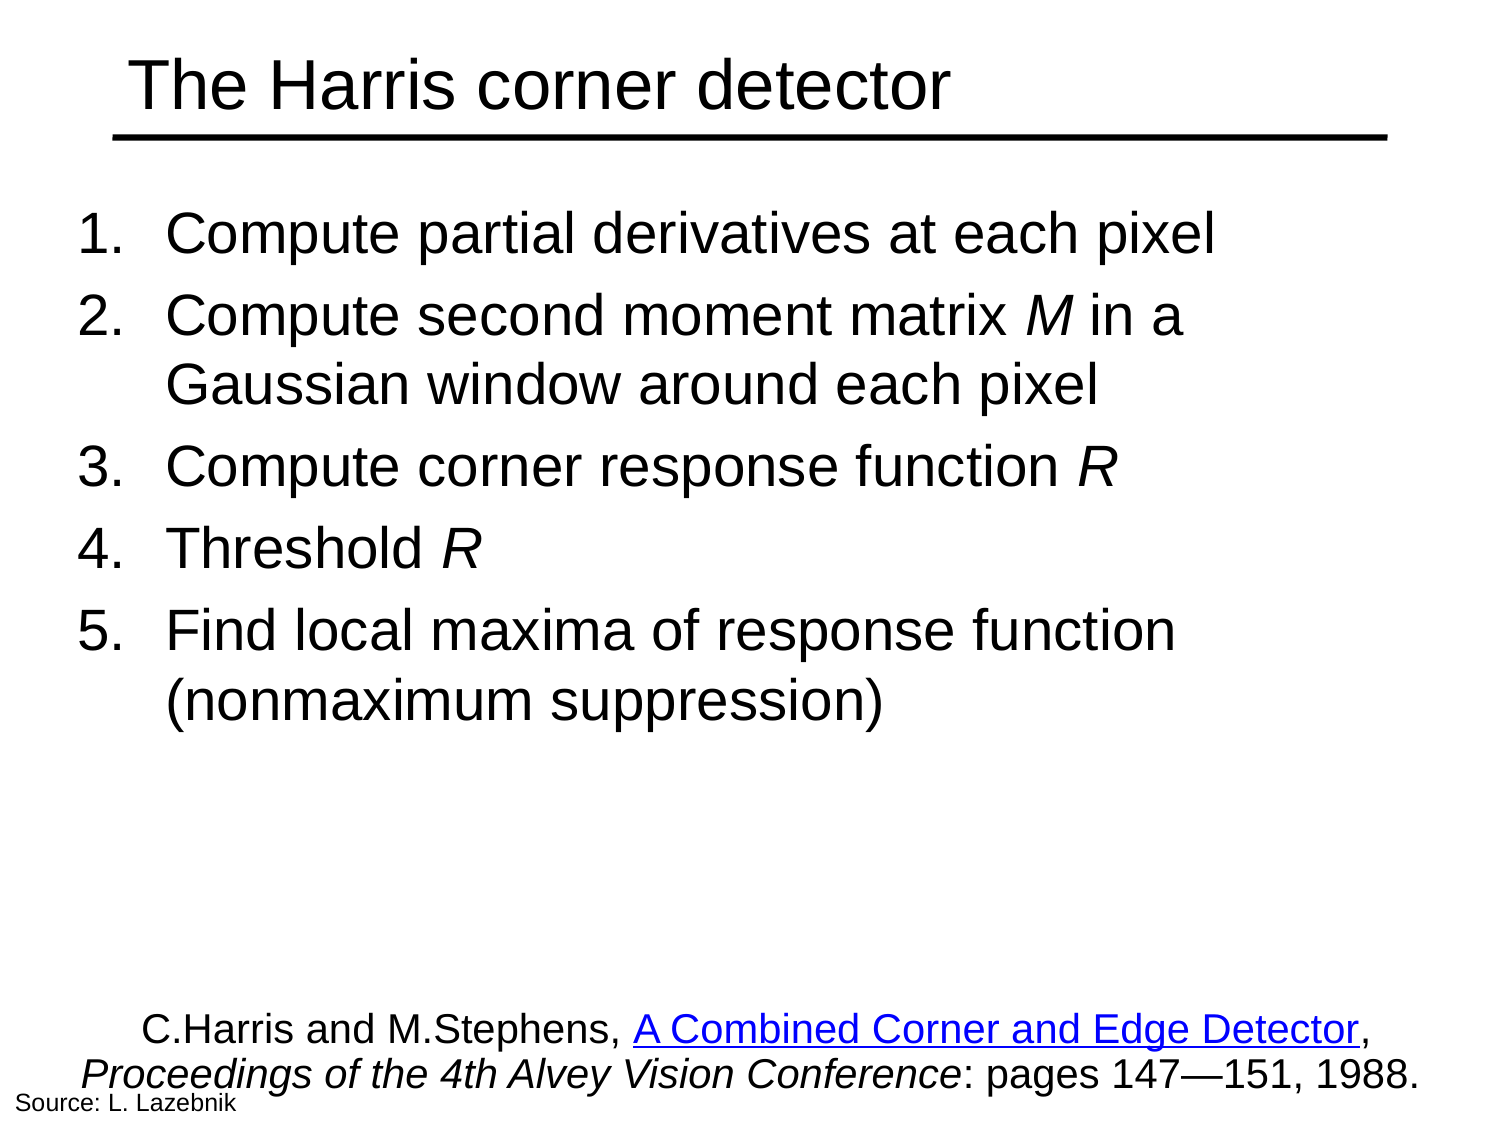

# The Harris corner detector
Compute partial derivatives at each pixel
Compute second moment matrix M in a Gaussian window around each pixel
Compute corner response function R
Threshold R
Find local maxima of response function (nonmaximum suppression)
C.Harris and M.Stephens, A Combined Corner and Edge Detector, Proceedings of the 4th Alvey Vision Conference: pages 147—151, 1988.
Source: L. Lazebnik